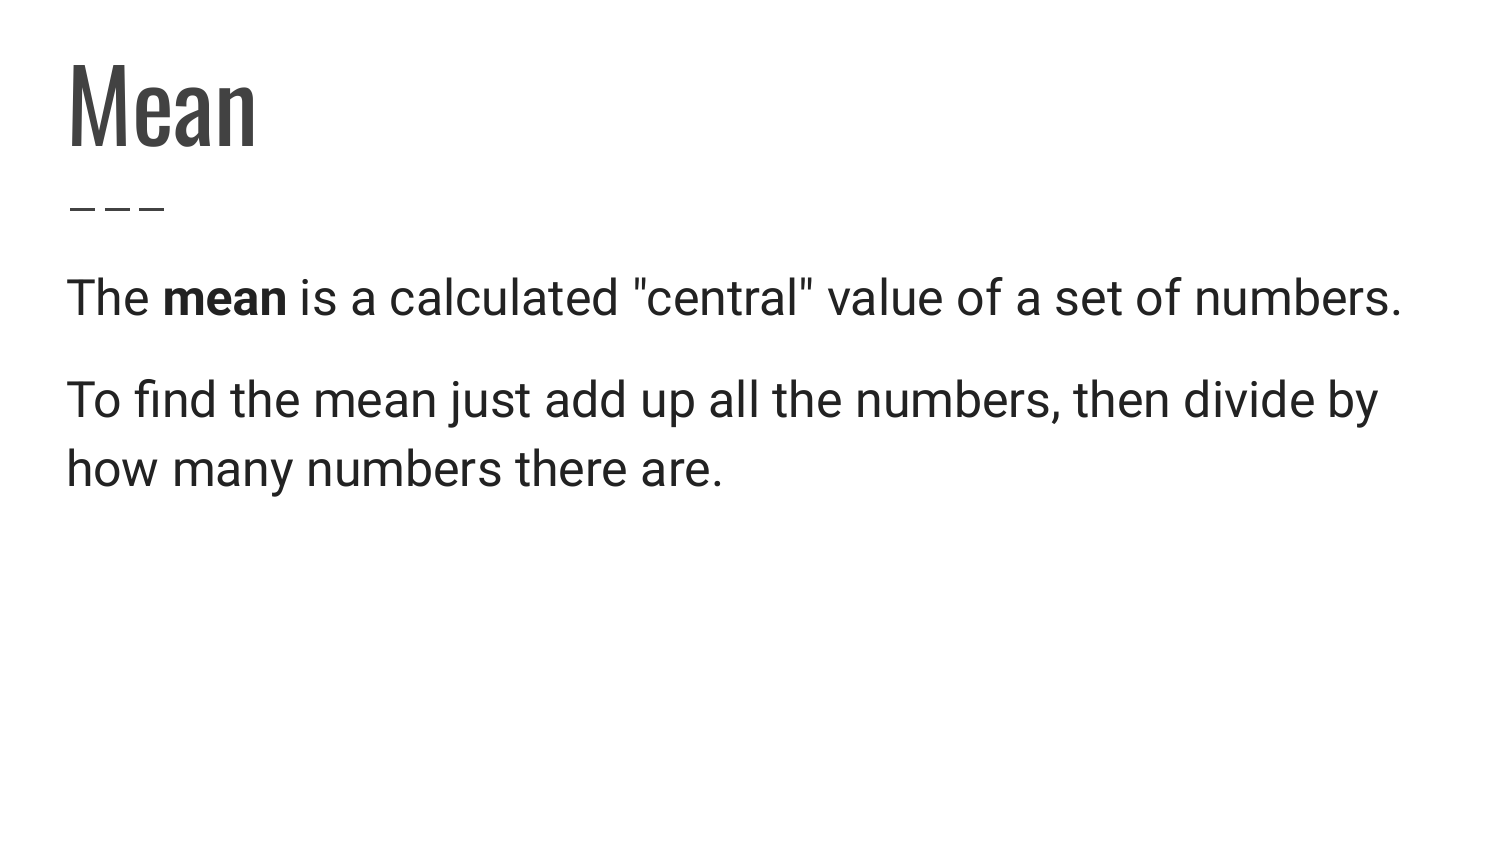

# Mean
The mean is a calculated "central" value of a set of numbers.
To find the mean just add up all the numbers, then divide by how many numbers there are.